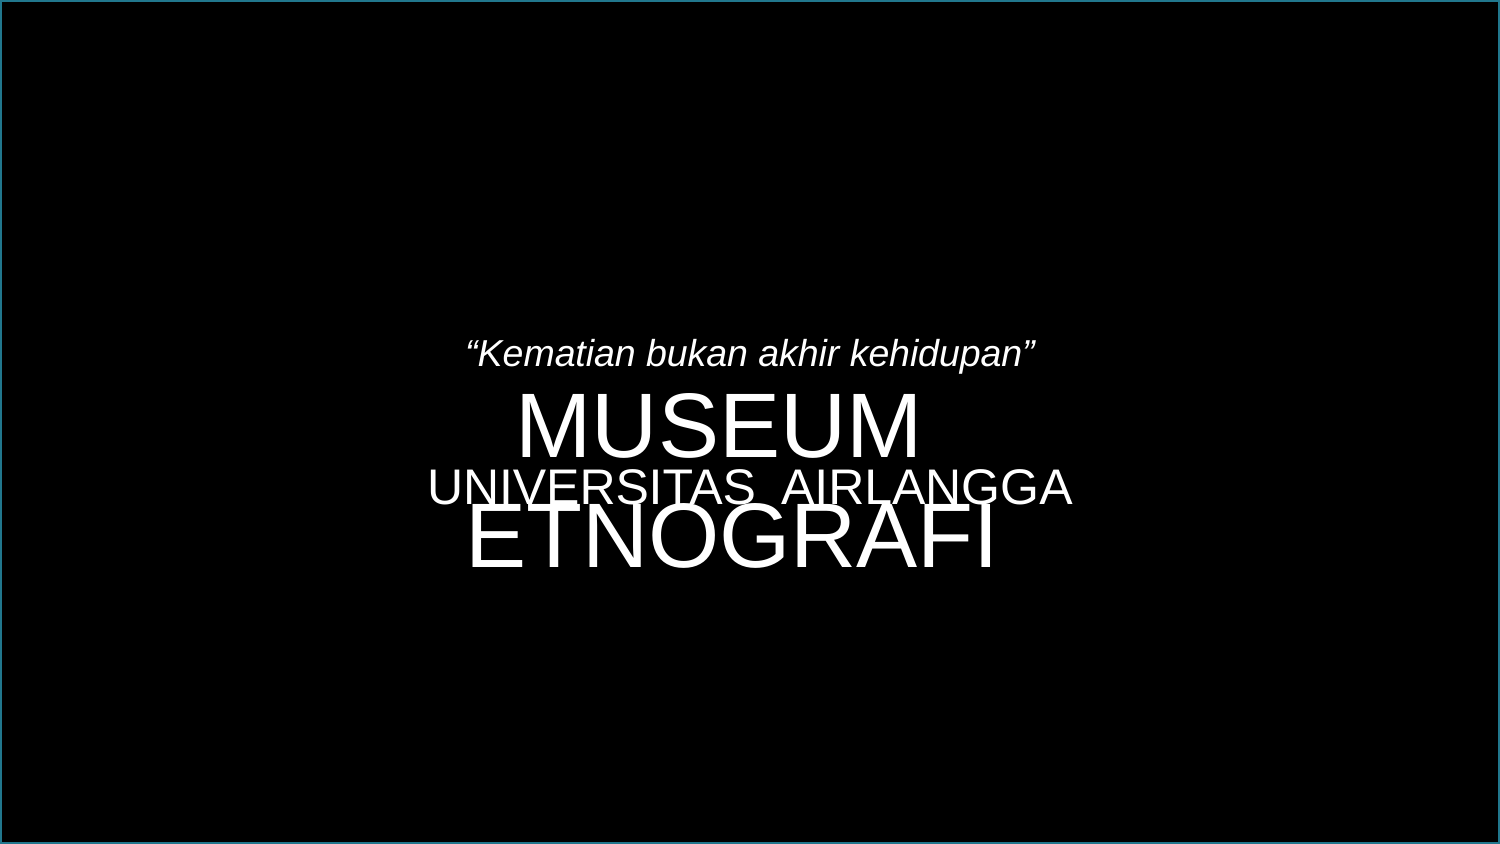

“Kematian bukan akhir kehidupan”
MUSEUM  ETNOGRAFI
UNIVERSITAS  AIRLANGGA